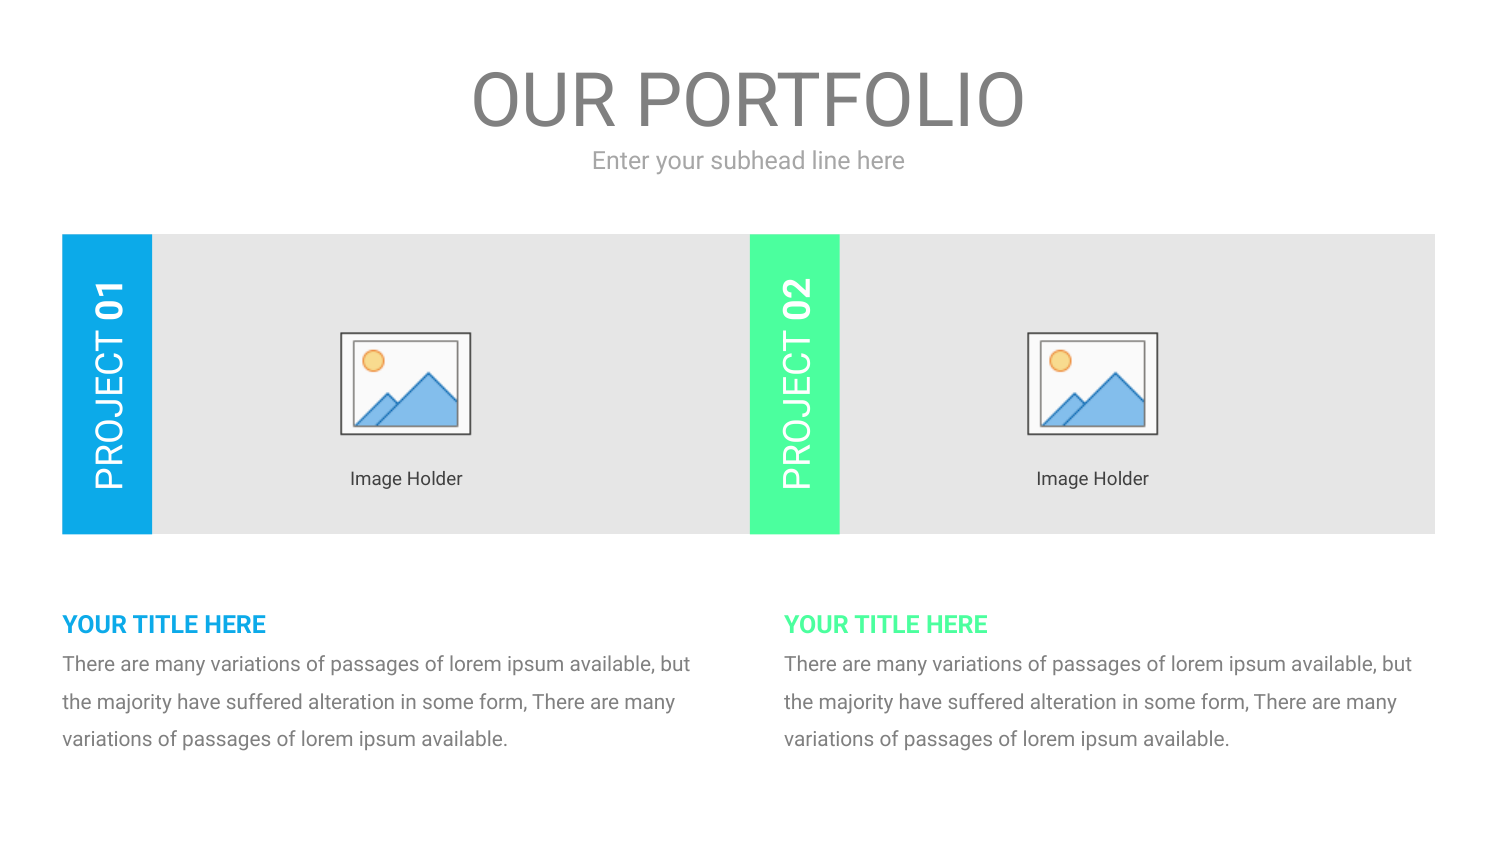

# OUR PORTFOLIO
Enter your subhead line here

PROJECT 01
PROJECT 02
YOUR TITLE HERE
There are many variations of passages of lorem ipsum available, but the majority have suffered alteration in some form, There are many variations of passages of lorem ipsum available.
YOUR TITLE HERE
There are many variations of passages of lorem ipsum available, but the majority have suffered alteration in some form, There are many variations of passages of lorem ipsum available.